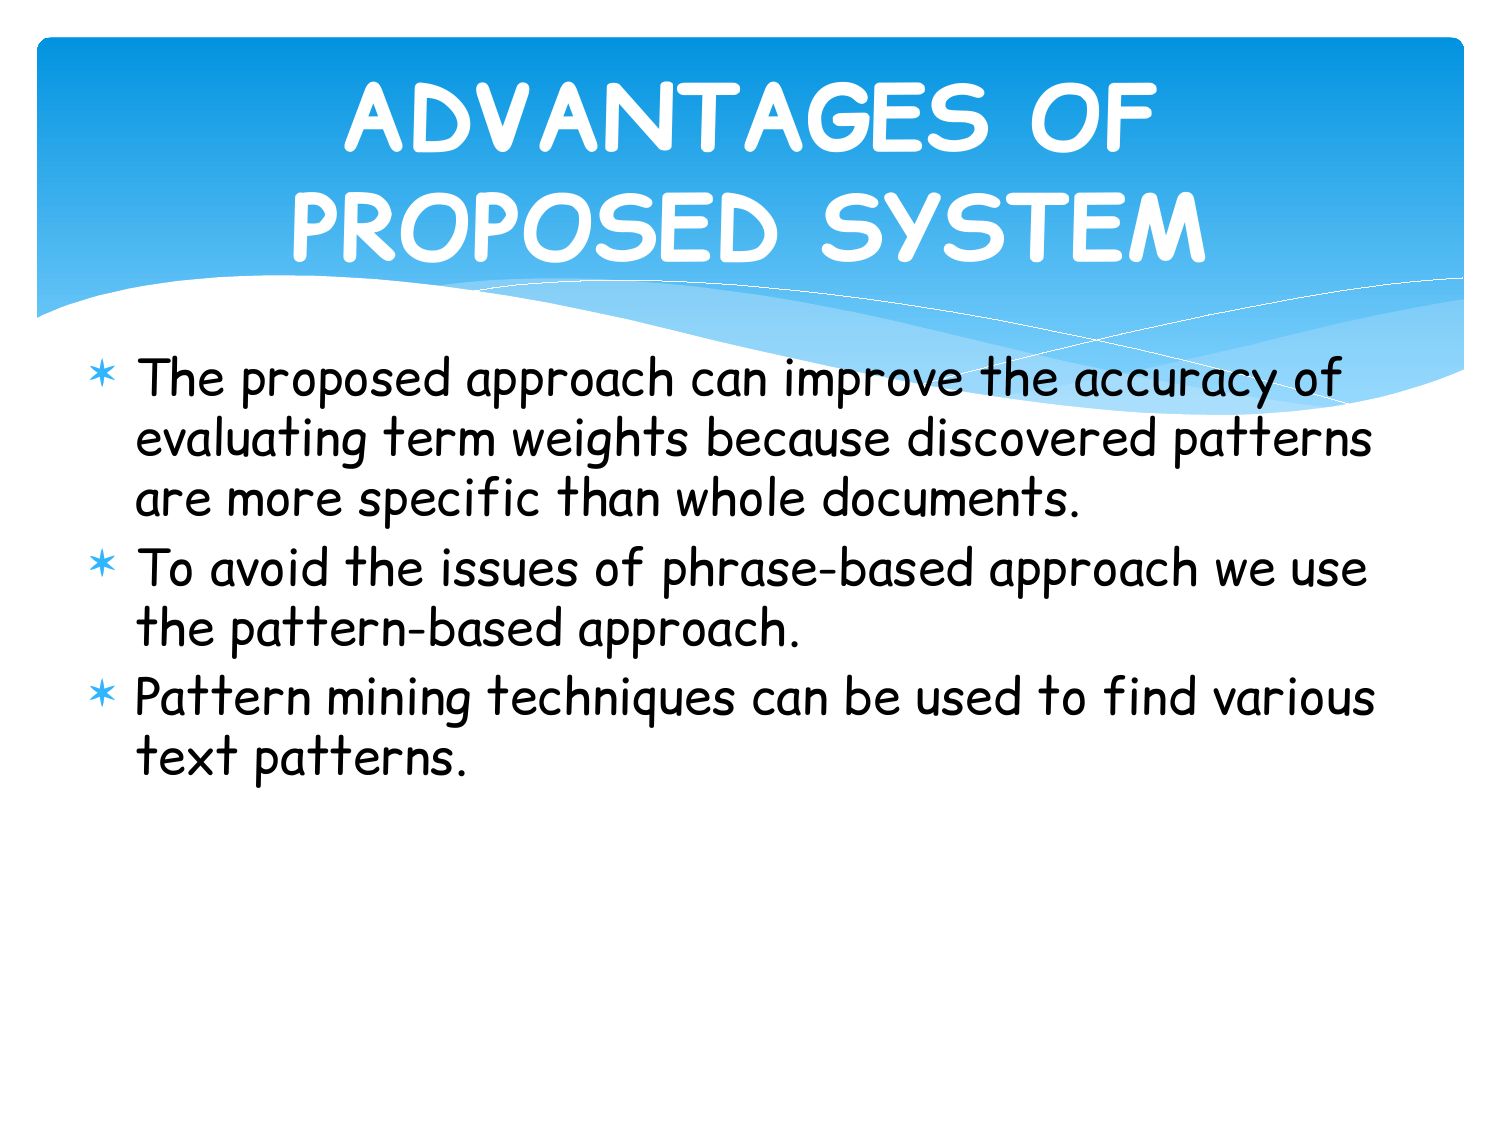

# ADVANTAGES OF PROPOSED SYSTEM
The proposed approach can improve the accuracy of evaluating term weights because discovered patterns are more specific than whole documents.
To avoid the issues of phrase-based approach we use the pattern-based approach.
Pattern mining techniques can be used to find various text patterns.